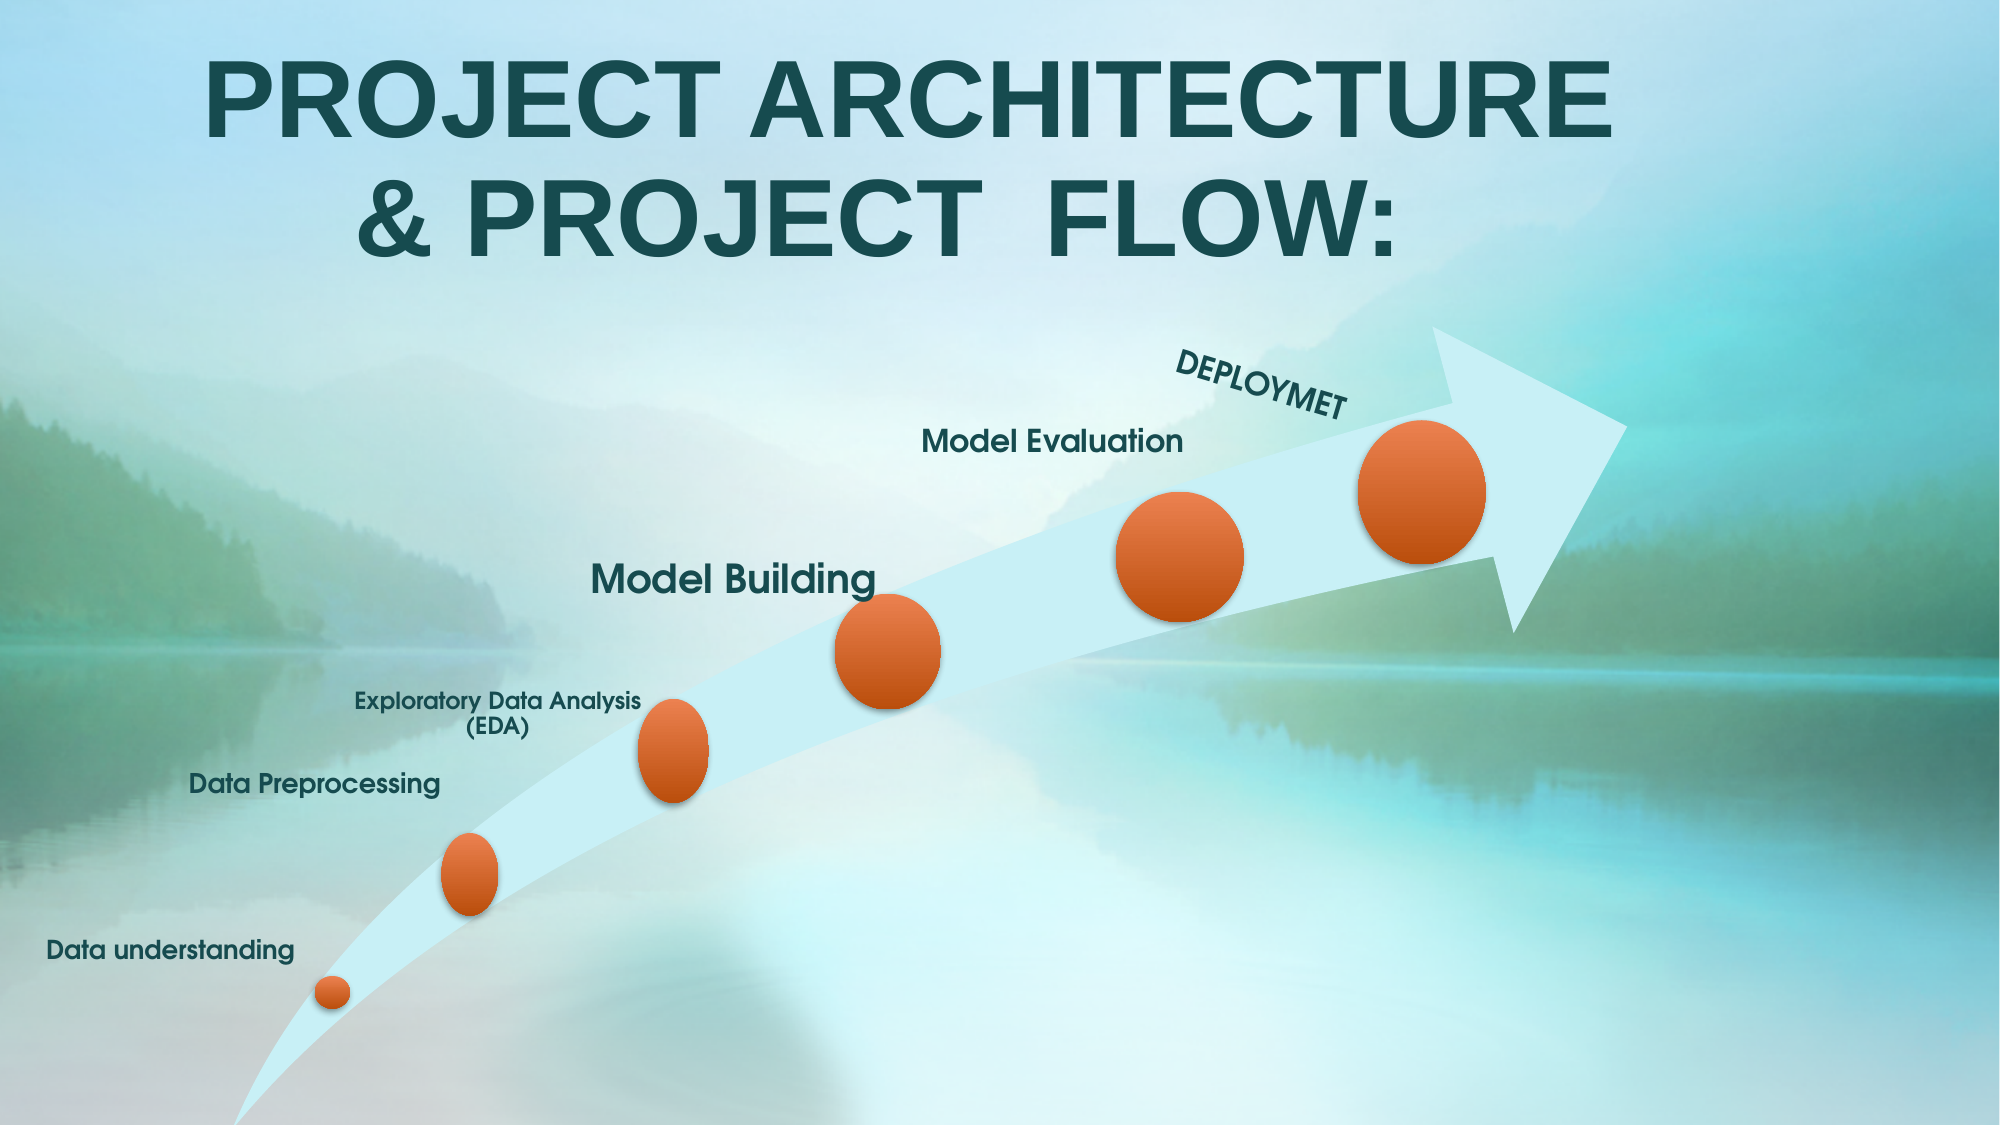

# PROJECT ARCHITECTURE & PROJECT  FLOW:
DEPLOYMET

Model Evaluation

Model Building

Exploratory Data Analysis
(EDA)

Data Preprocessing

Data understanding